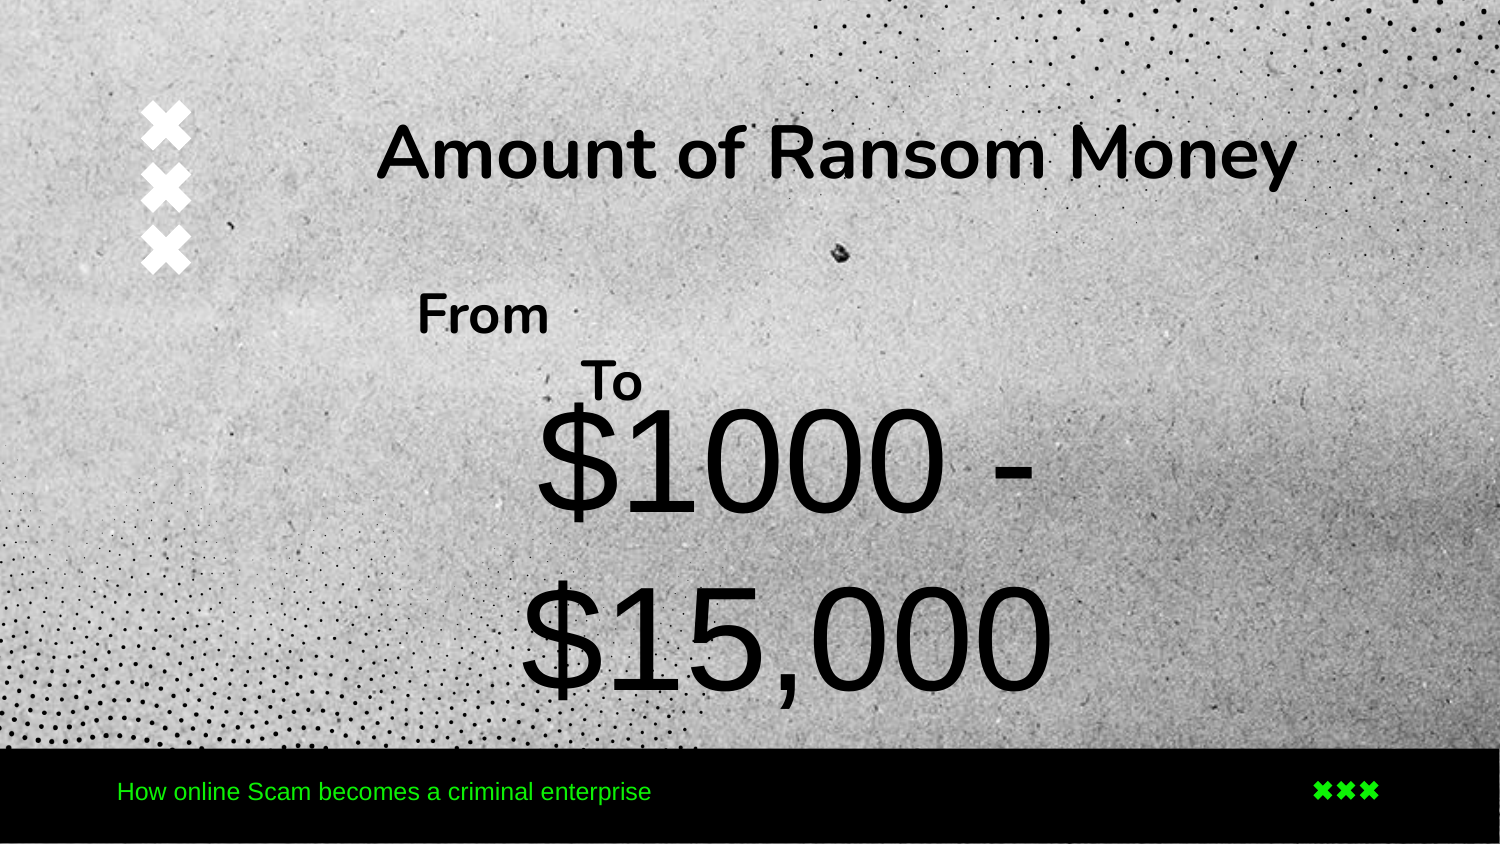

Amount of Ransom Money

From  			 To
# $1000 - $15,000
How online Scam becomes a criminal enterprise